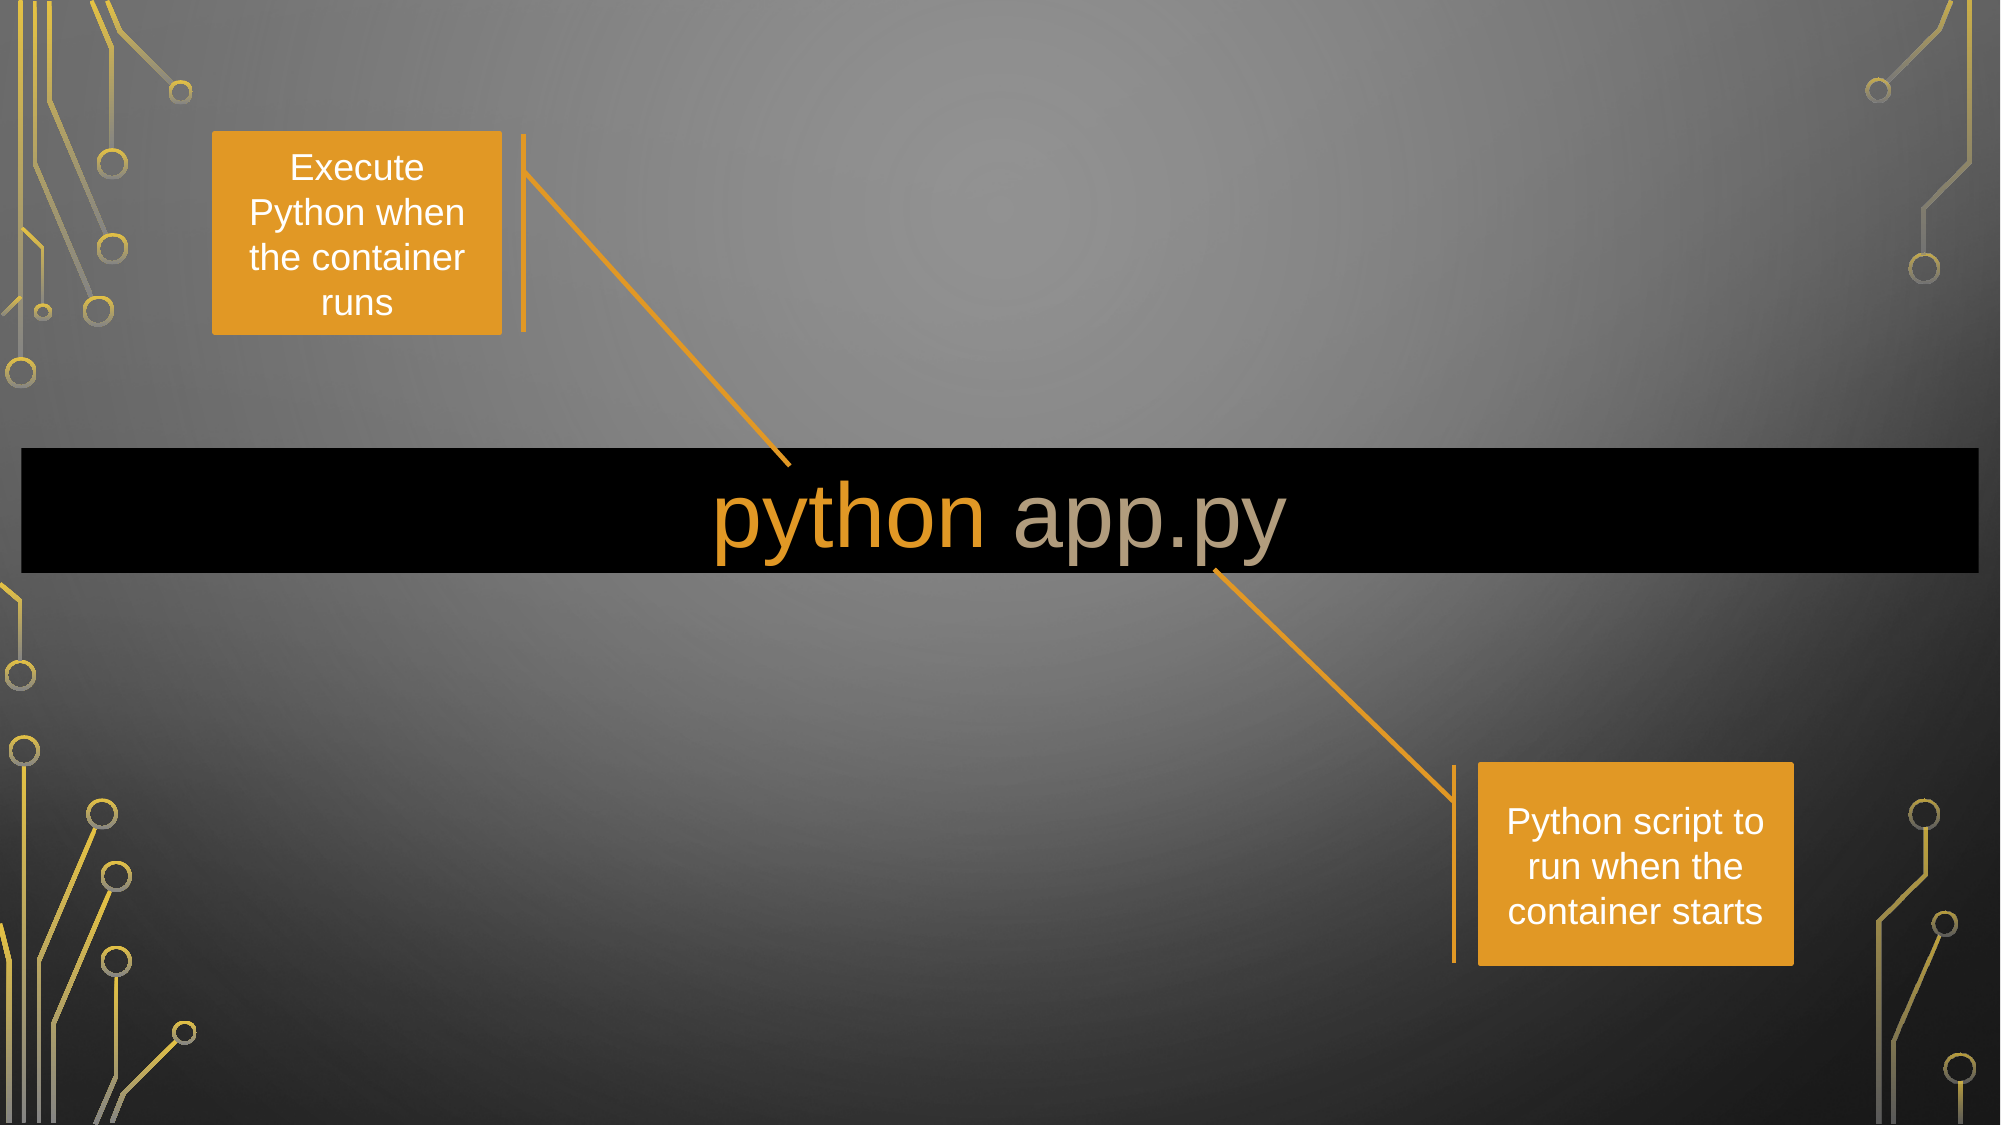

Execute Python when the container runs
python app.py
Python script to run when the container starts